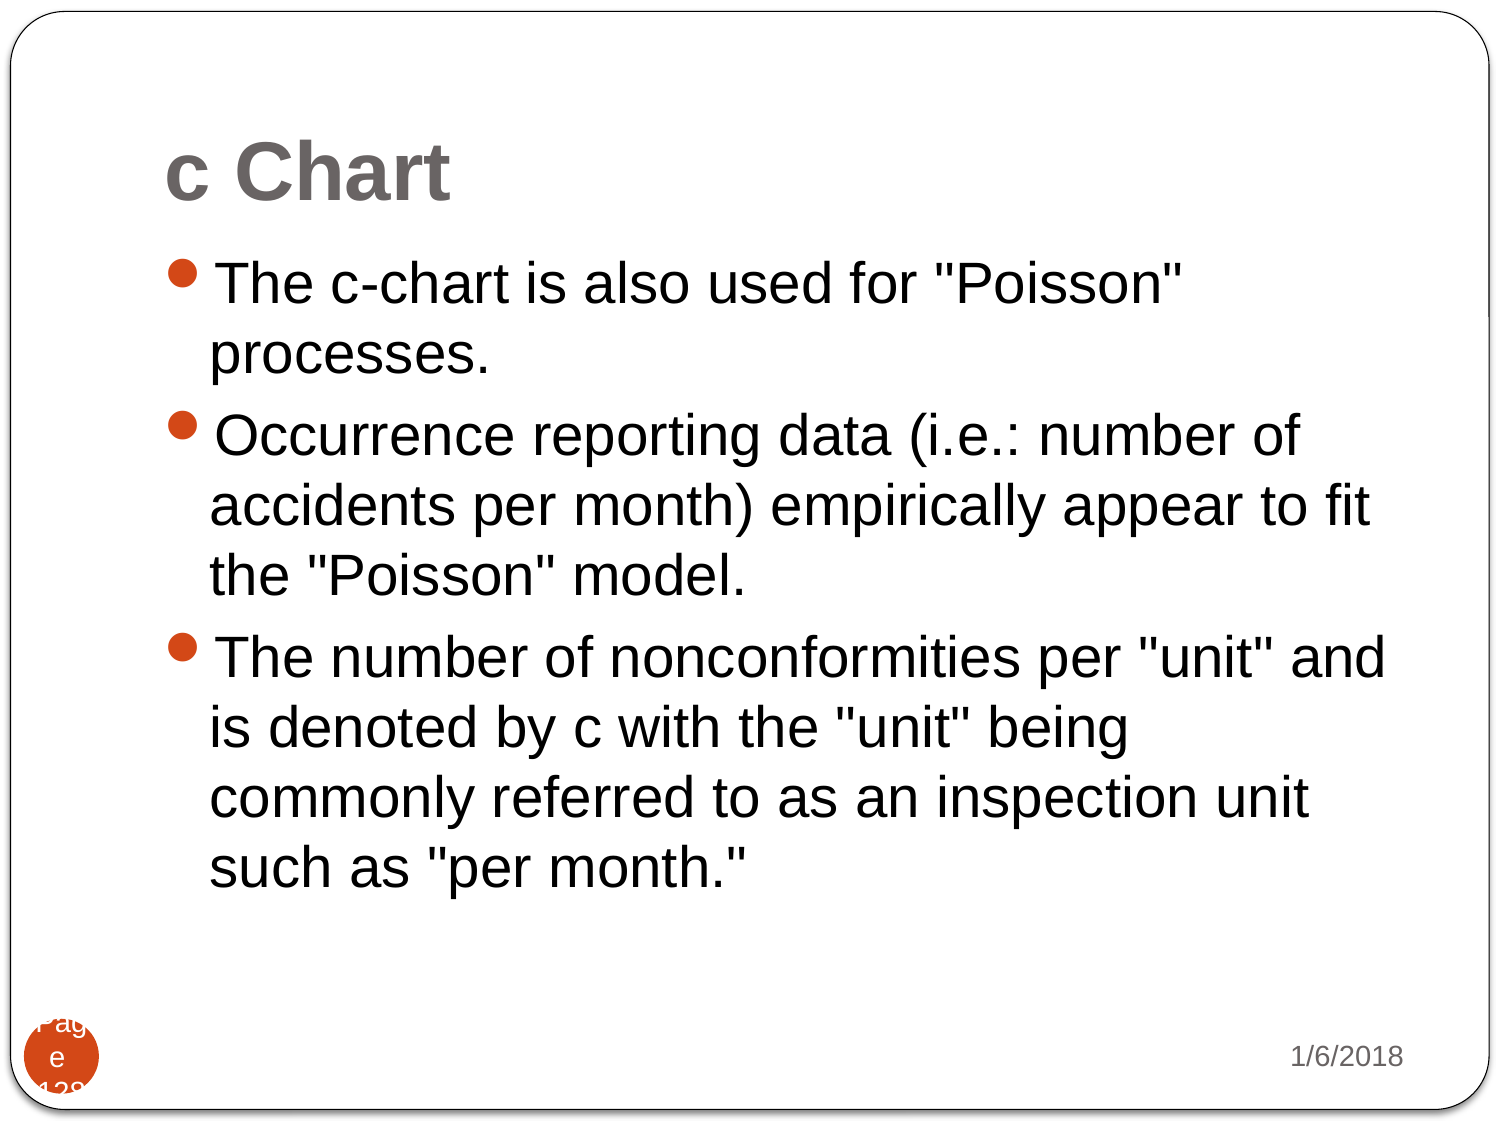

# c Chart
The c-chart is also used for "Poisson" processes.
Occurrence reporting data (i.e.: number of accidents per month) empirically appear to fit the "Poisson" model.
The number of nonconformities per "unit" and is denoted by c with the "unit" being commonly referred to as an inspection unit such as "per month."
1/6/2018
Page 128